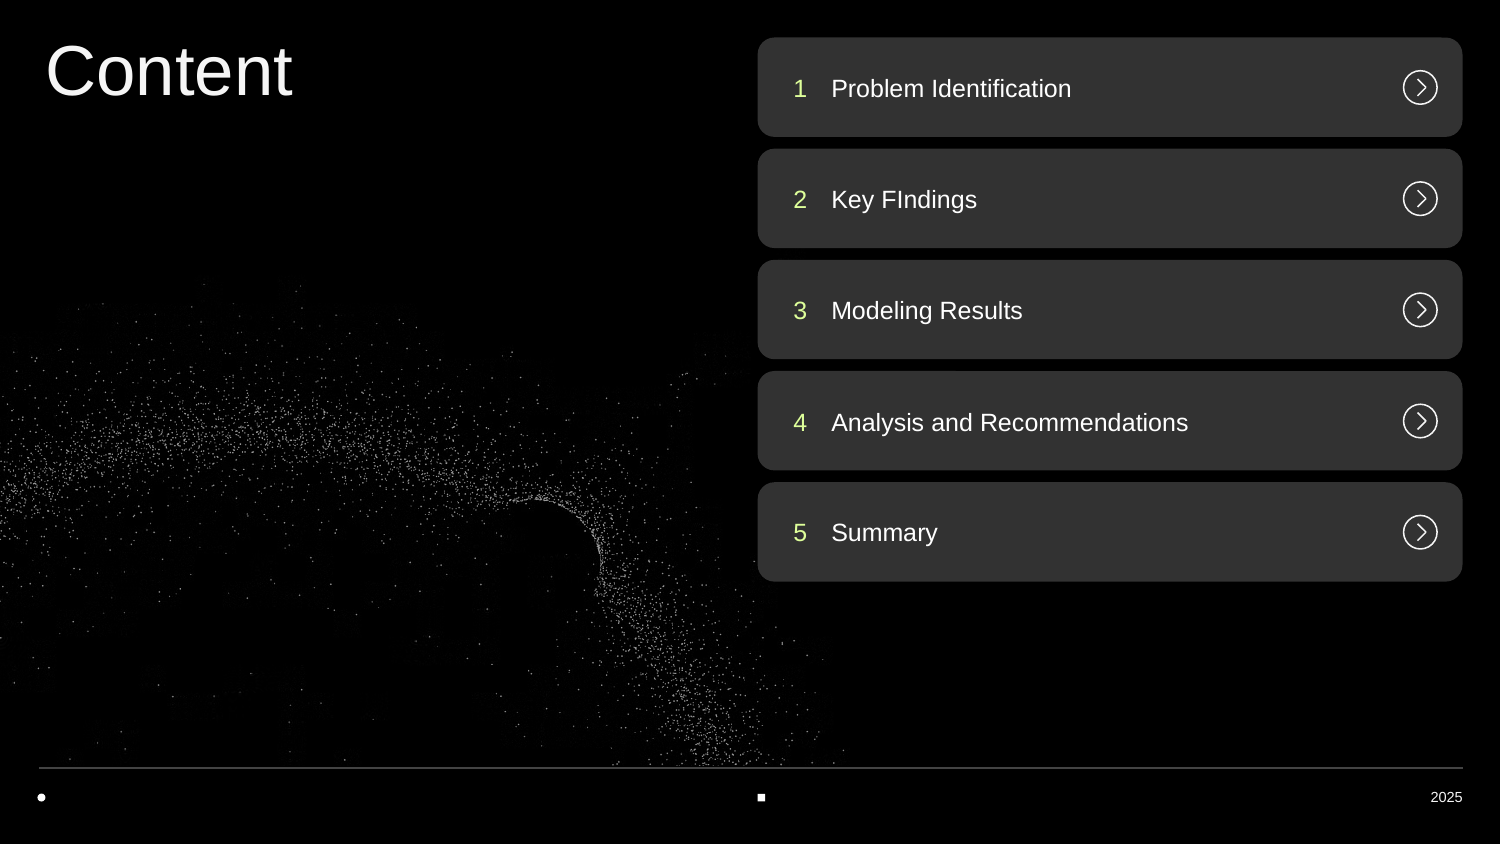

# Content

1
Problem Identification

2
Key FIndings

3
Modeling Results

4
Analysis and Recommendations

5
Summary

2025